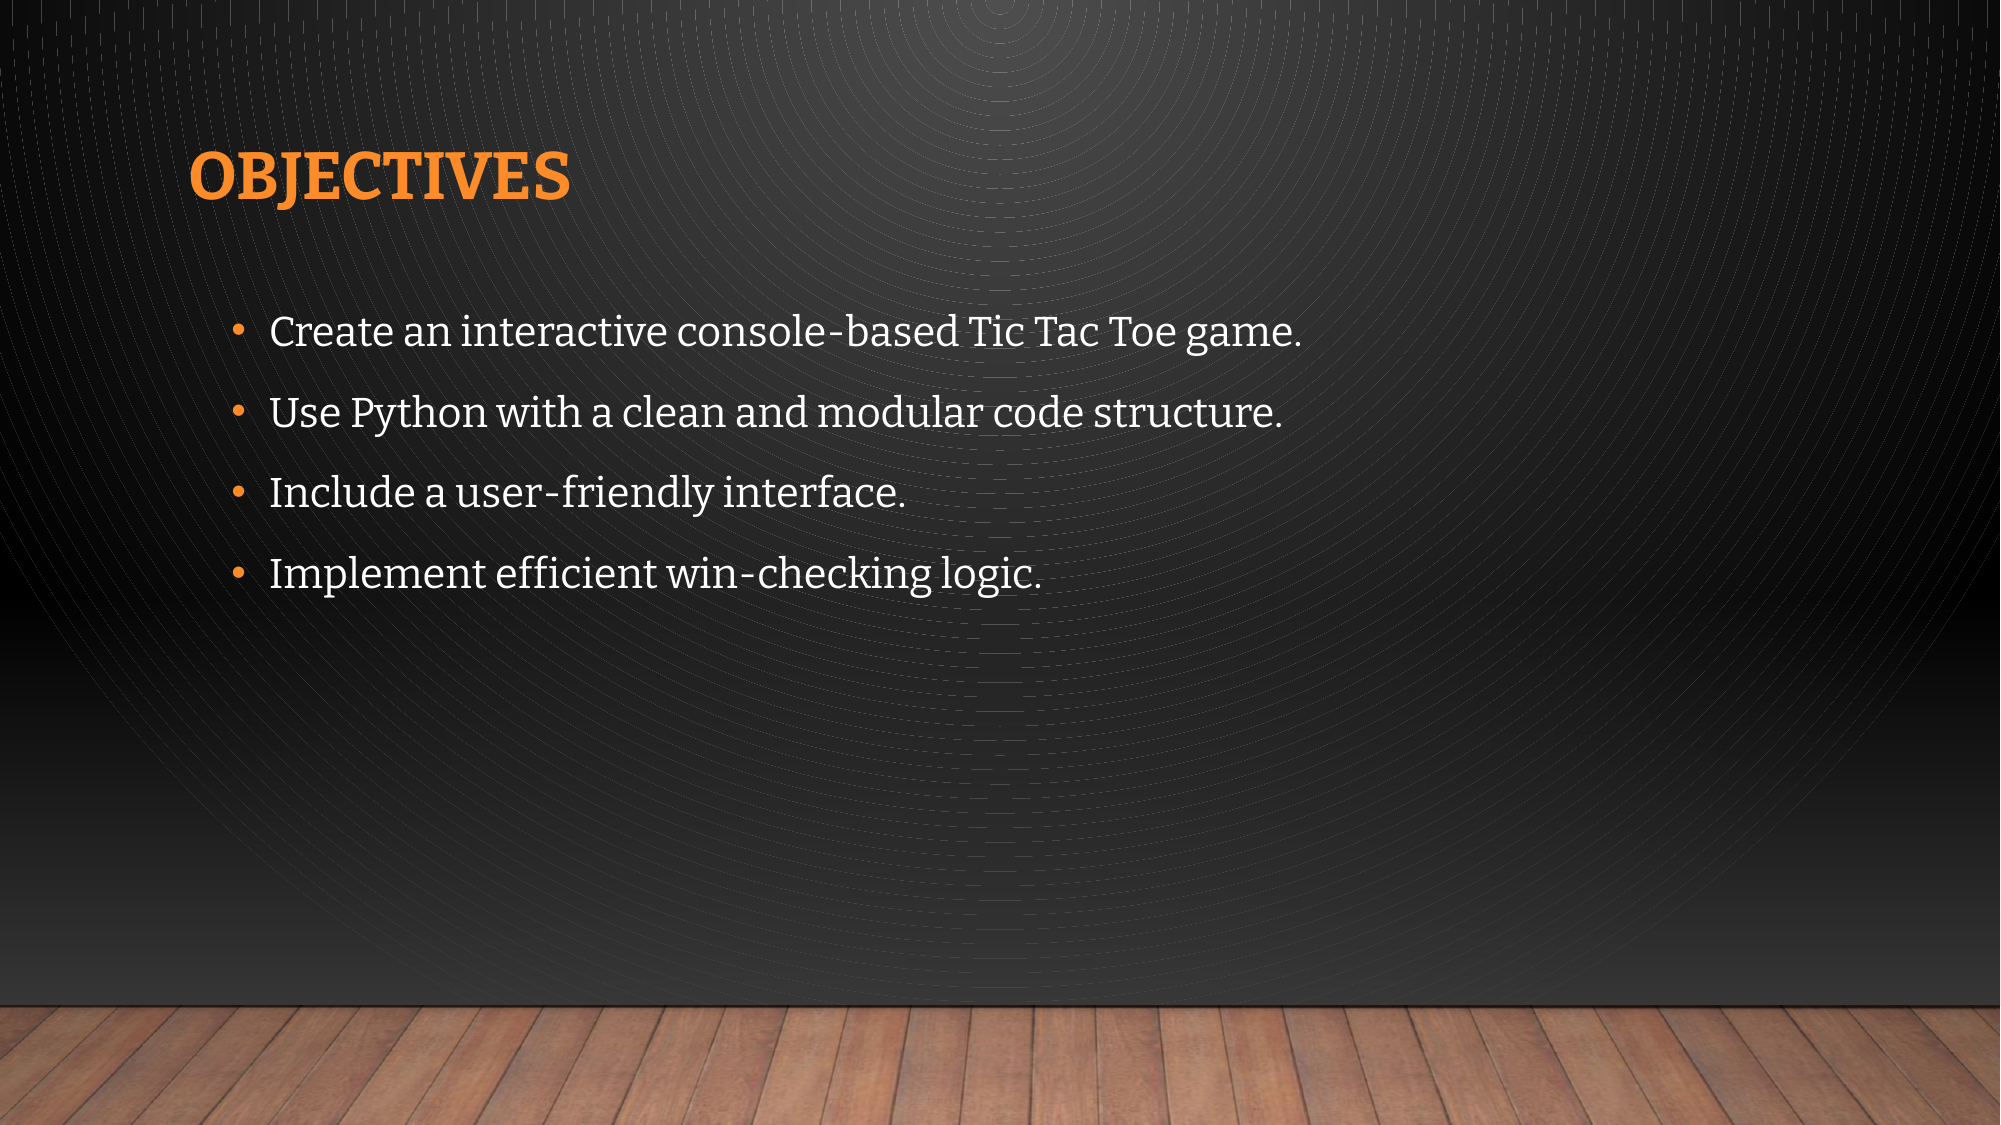

# Objectives
Create an interactive console-based Tic Tac Toe game.
Use Python with a clean and modular code structure.
Include a user-friendly interface.
Implement efficient win-checking logic.